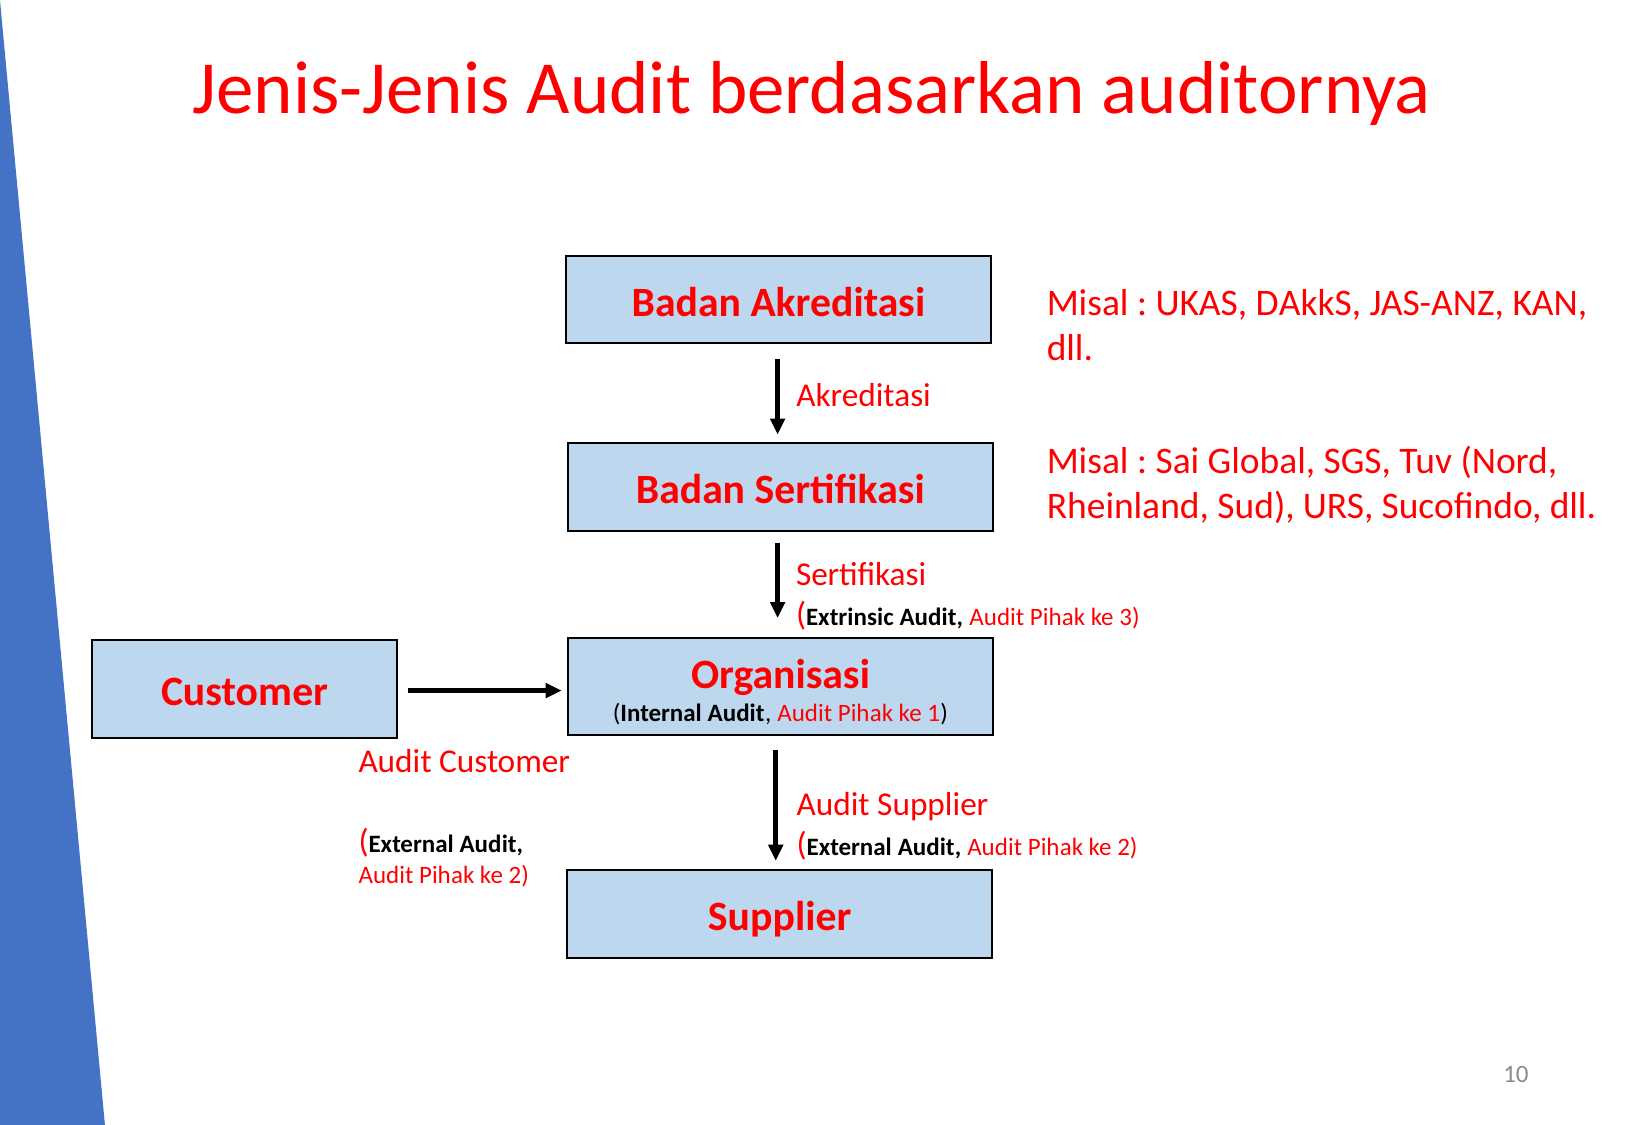

# Jenis-Jenis Audit berdasarkan auditornya

Badan Akreditasi
Misal : UKAS, DAkkS, JAS-ANZ, KAN, dll.
Akreditasi
Misal : Sai Global, SGS, Tuv (Nord, Rheinland, Sud), URS, Sucofindo, dll.
Badan Sertifikasi
Sertifikasi                             (Extrinsic Audit, Audit Pihak ke 3)
Organisasi
(Internal Audit, Audit Pihak ke 1)
Customer
Audit Customer                       (External Audit, Audit Pihak ke 2)
Audit Supplier                       (External Audit, Audit Pihak ke 2)
Supplier
10